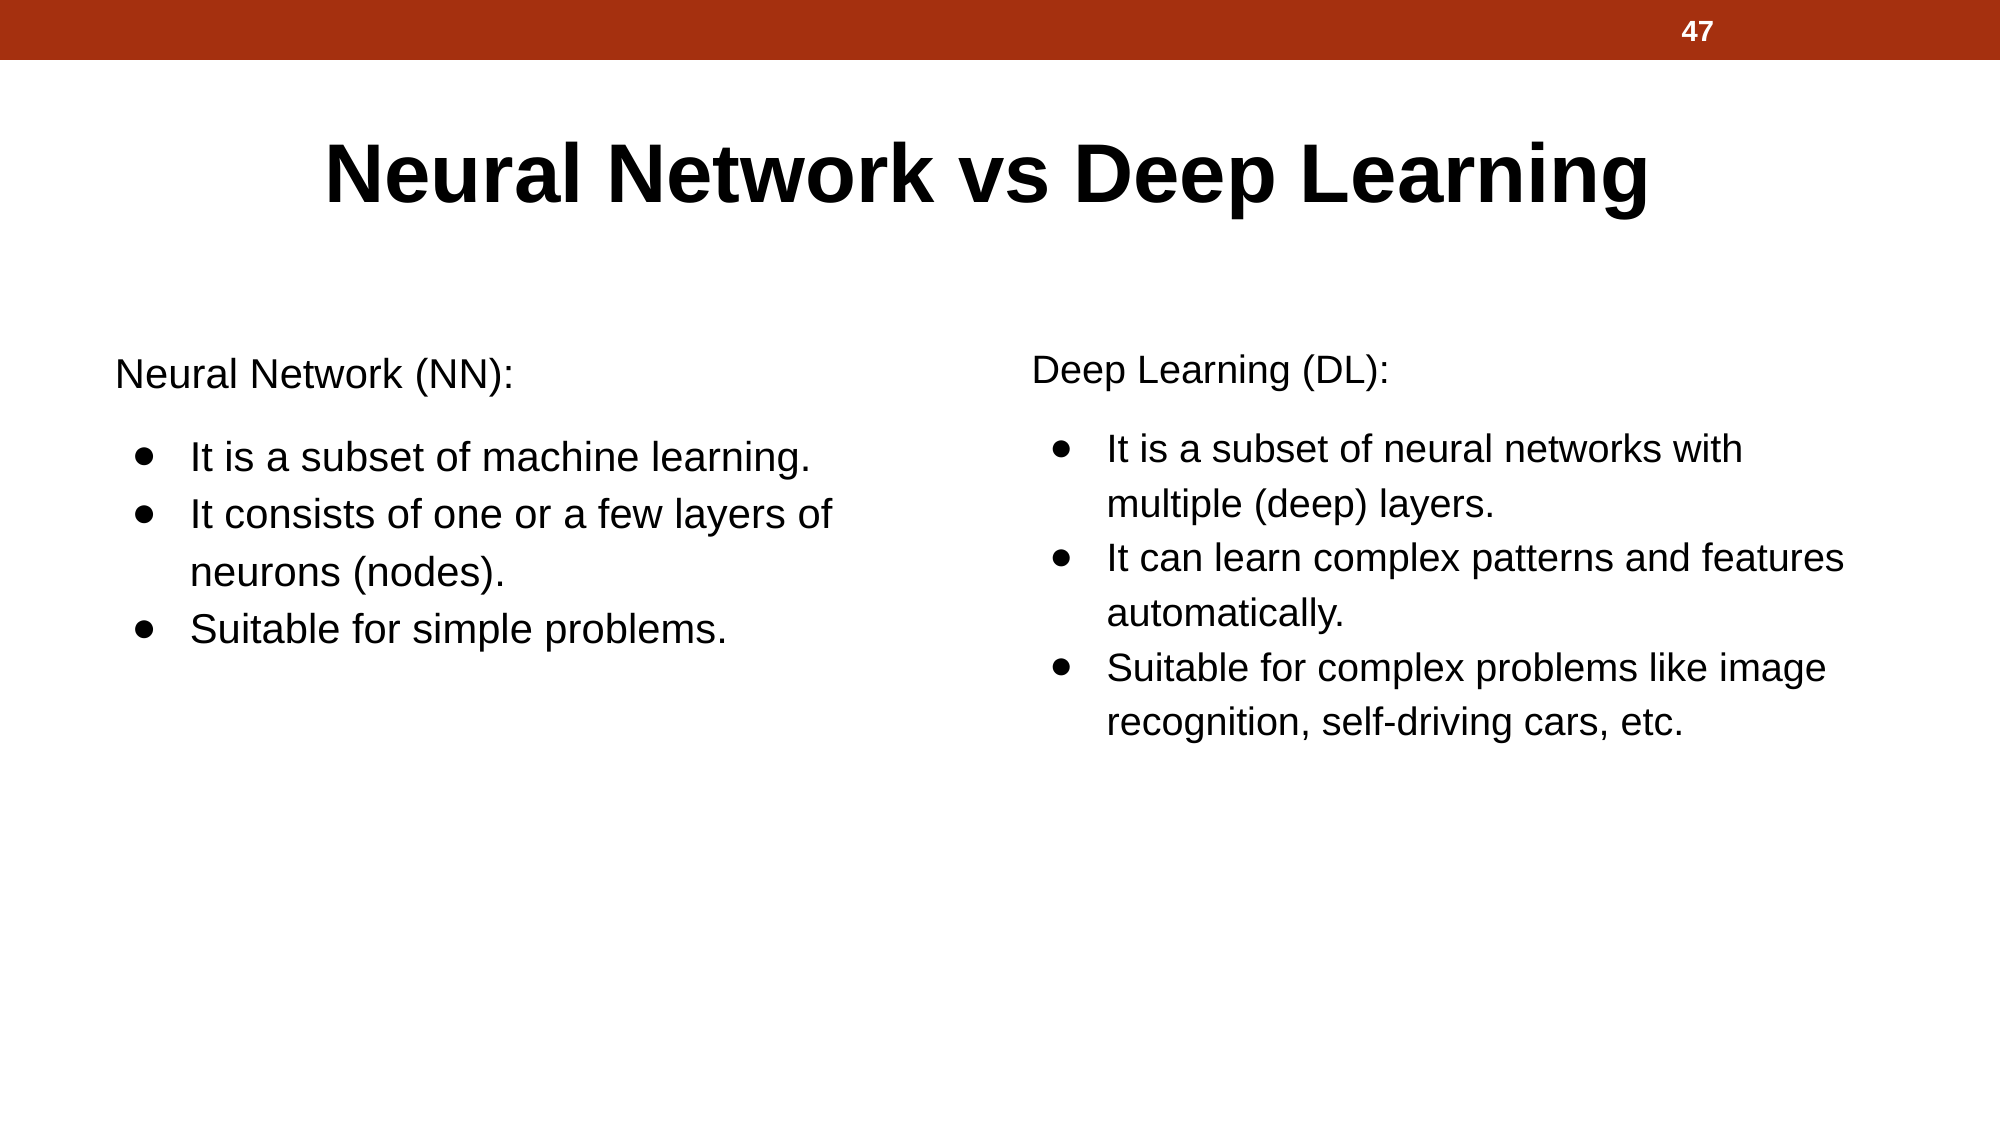

47
# Neural Network vs Deep Learning
Neural Network (NN):
It is a subset of machine learning.
It consists of one or a few layers of neurons (nodes).
Suitable for simple problems.

Deep Learning (DL):
It is a subset of neural networks with multiple (deep) layers.
It can learn complex patterns and features automatically.
Suitable for complex problems like image recognition, self-driving cars, etc.